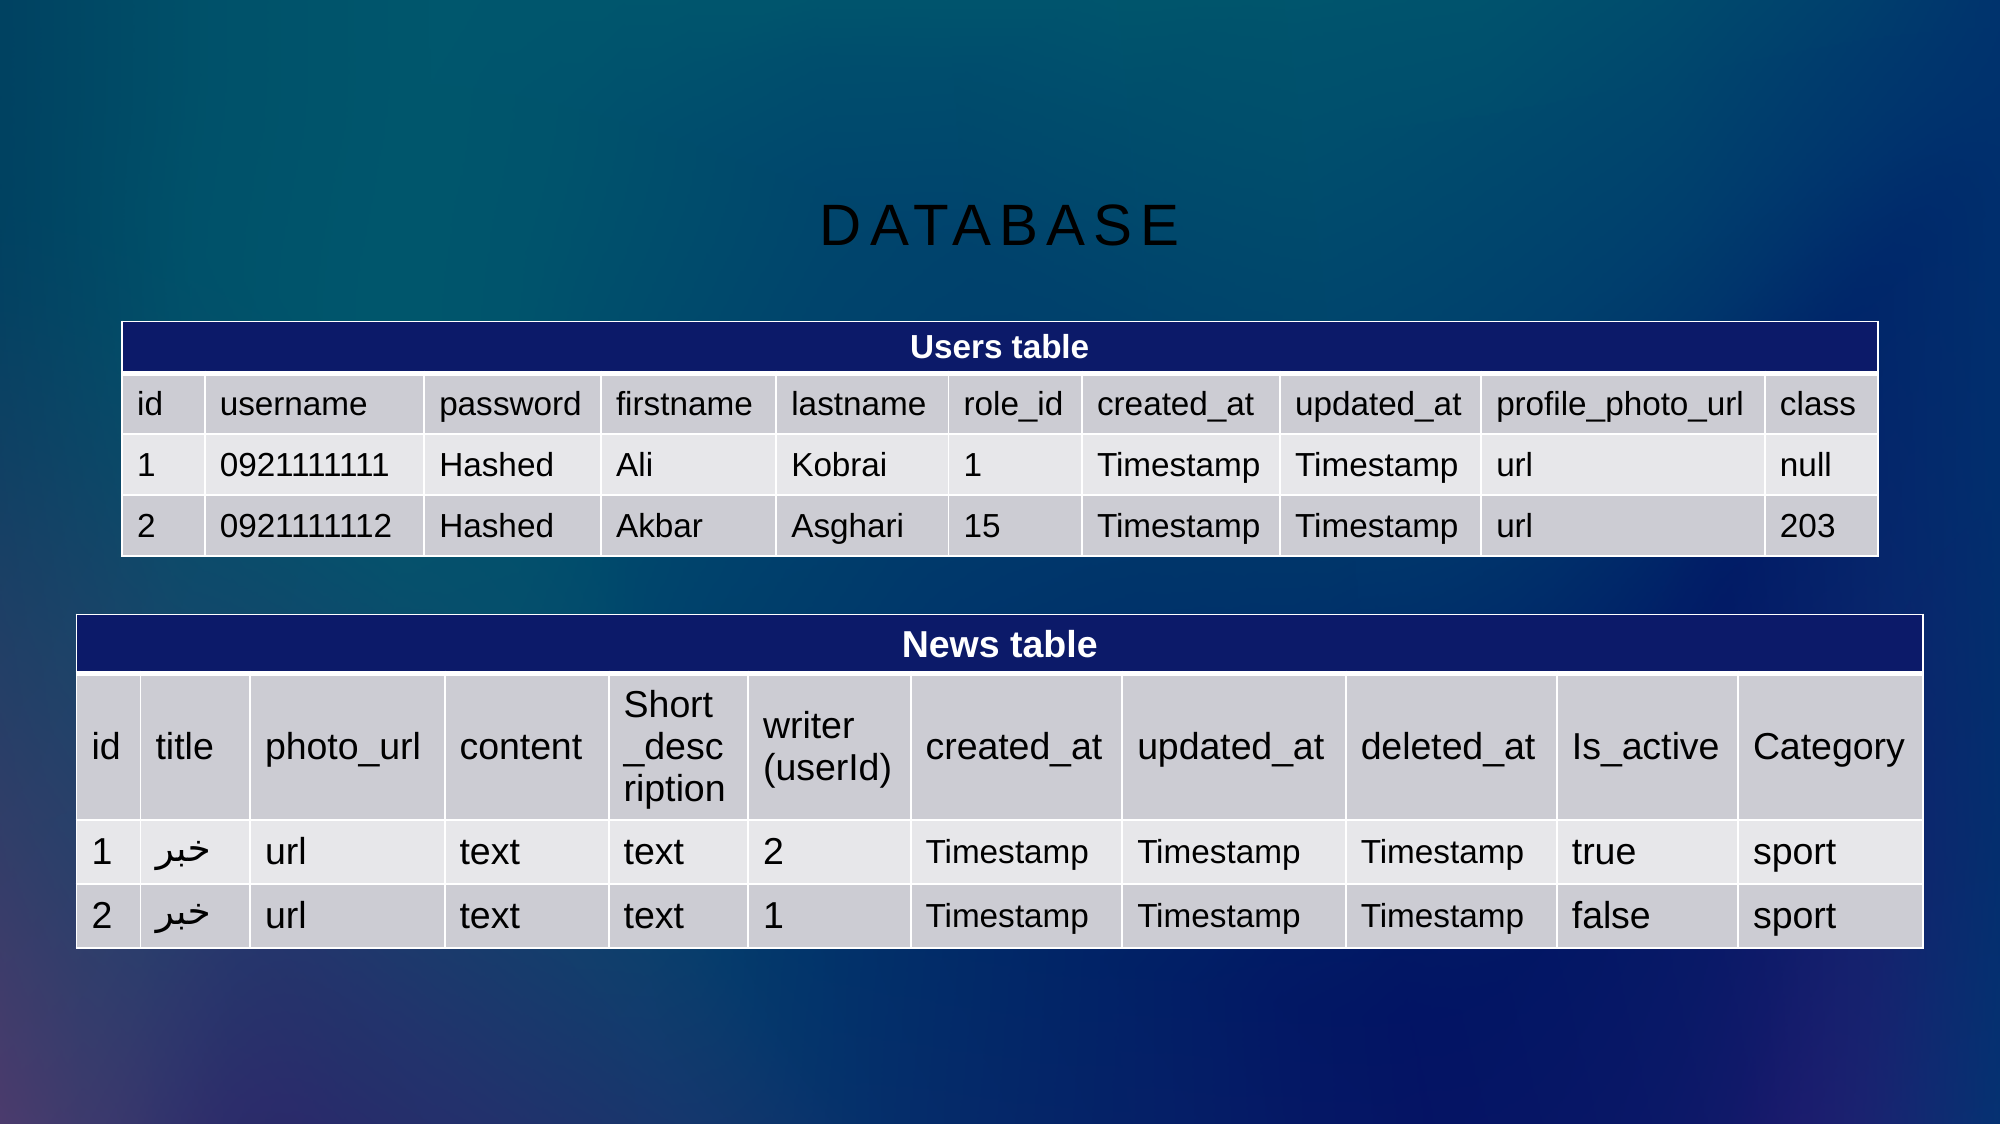

# database
| Users table |  |  |  |  |  |  |  |  |  |
| --- | --- | --- | --- | --- | --- | --- | --- | --- | --- |
| id | username | password | firstname | lastname | role\_id | created\_at | updated\_at | profile\_photo\_url | class |
| 1 | 0921111111 | Hashed | Ali | Kobrai | 1 | Timestamp | Timestamp | url | null |
| 2 | 0921111112 | Hashed | Akbar | Asghari | 15 | Timestamp | Timestamp | url | 203 |
| News table |  |  |  |  |  |  |  |  |  |  |
| --- | --- | --- | --- | --- | --- | --- | --- | --- | --- | --- |
| id | title | photo\_url | content | Short\_description | writer (userId) | created\_at | updated\_at | deleted\_at | Is\_active | Category |
| 1 | خبر | url | text | text | 2 | Timestamp | Timestamp | Timestamp | true | sport |
| 2 | خبر | url | text | text | 1 | Timestamp | Timestamp | Timestamp | false | sport |